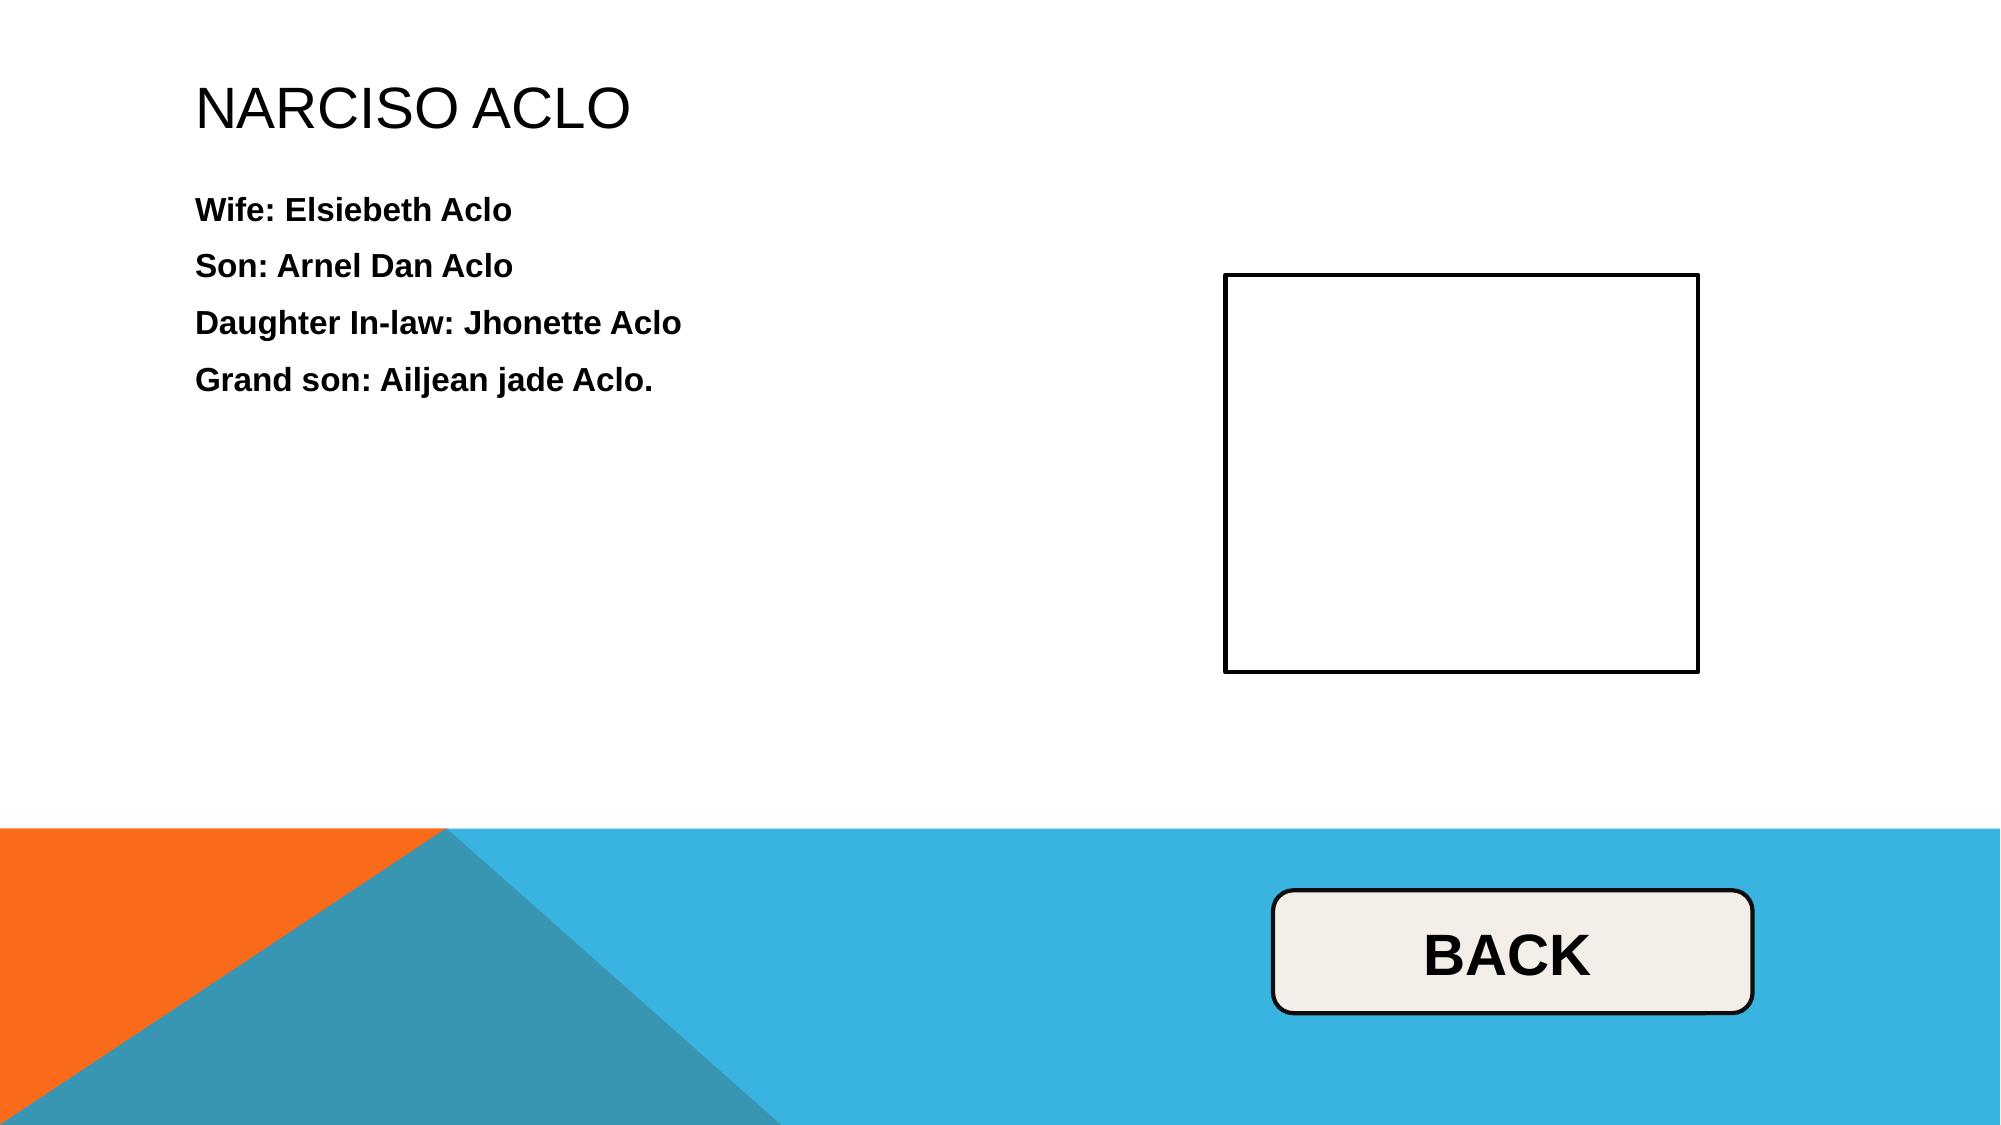

# NARCISO ACLO
Wife: Elsiebeth Aclo
Son: Arnel Dan Aclo
Daughter In-law: Jhonette Aclo
Grand son: Ailjean jade Aclo.

BACK